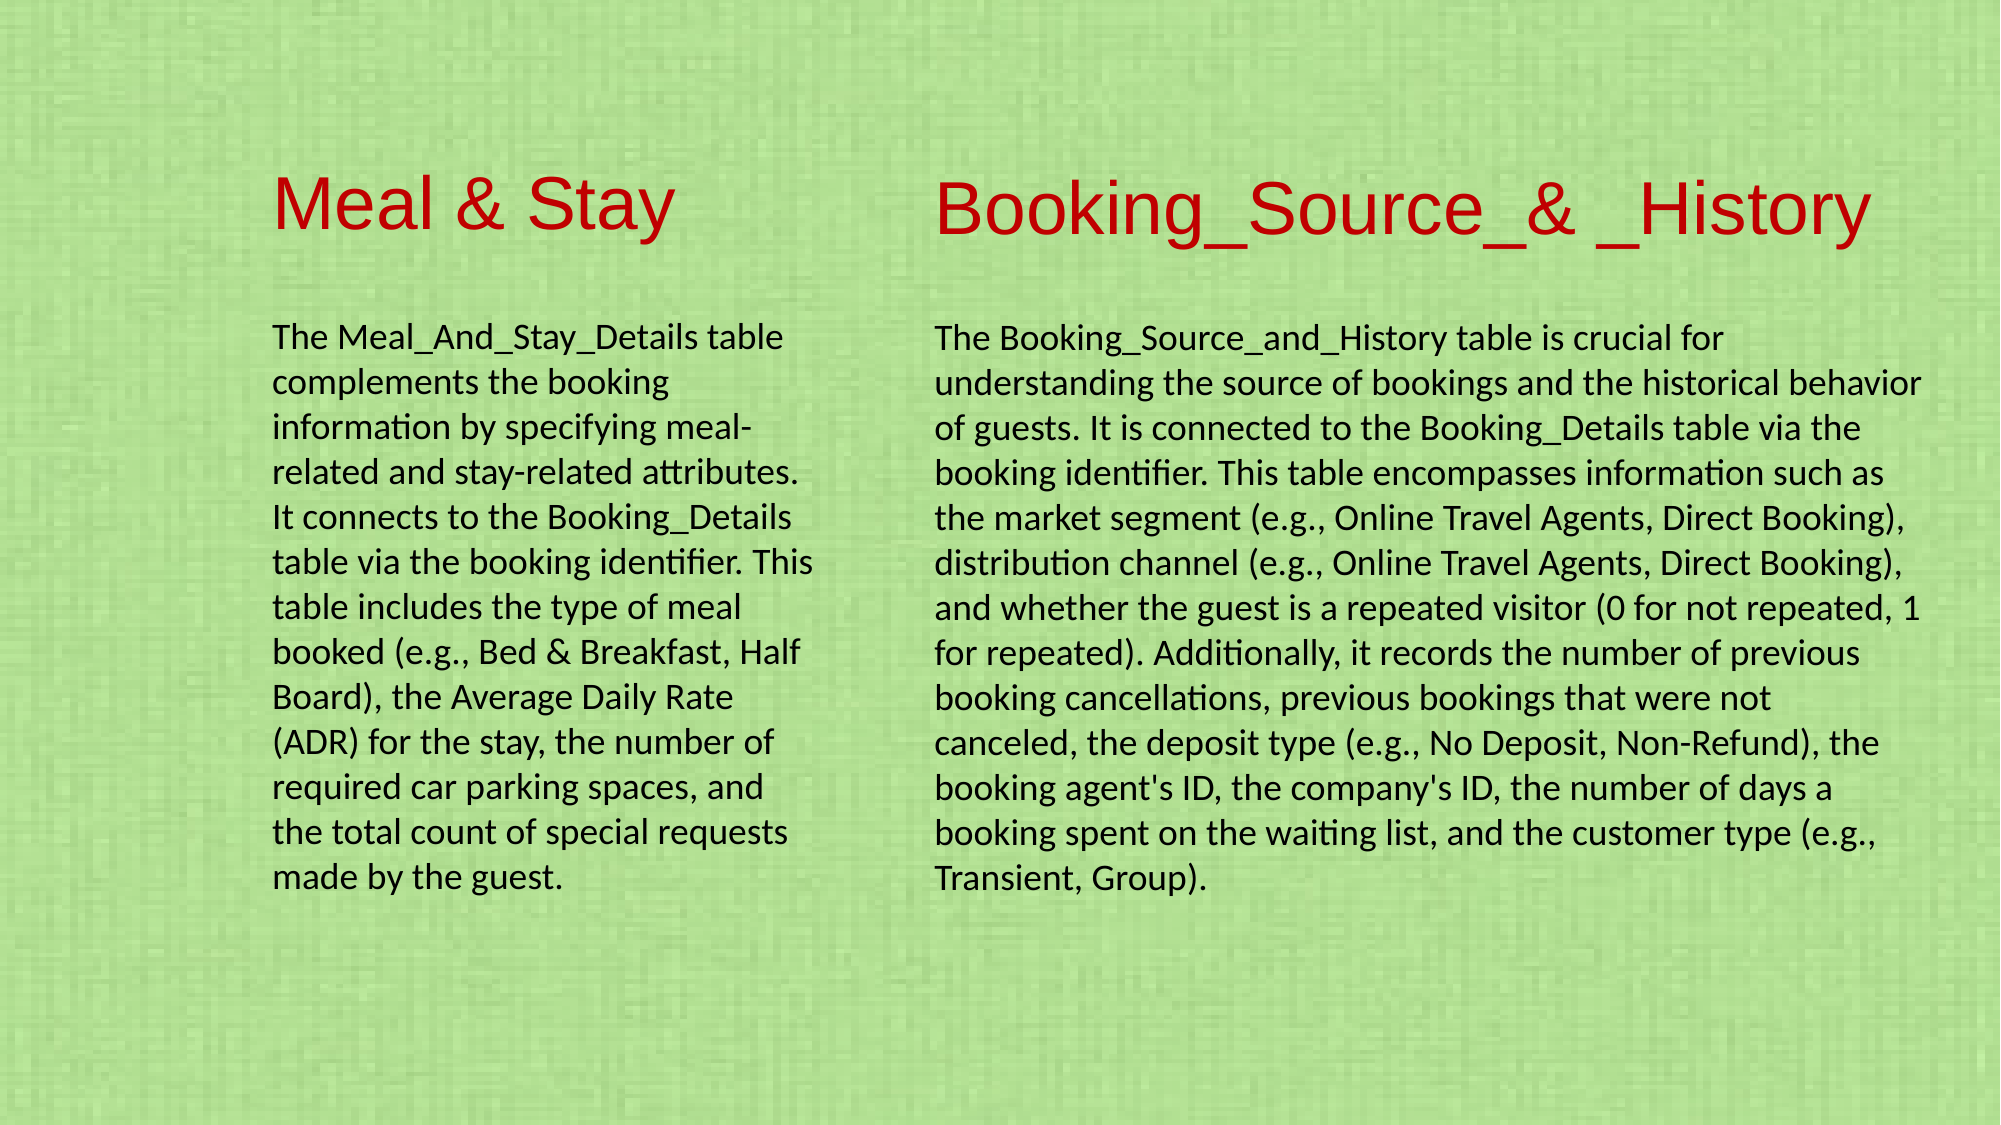

Meal & Stay
Booking_Source_& _History
The Meal_And_Stay_Details table complements the booking information by specifying meal-related and stay-related attributes. It connects to the Booking_Details table via the booking identifier. This table includes the type of meal booked (e.g., Bed & Breakfast, Half Board), the Average Daily Rate (ADR) for the stay, the number of required car parking spaces, and the total count of special requests made by the guest.
The Booking_Source_and_History table is crucial for understanding the source of bookings and the historical behavior of guests. It is connected to the Booking_Details table via the booking identifier. This table encompasses information such as the market segment (e.g., Online Travel Agents, Direct Booking), distribution channel (e.g., Online Travel Agents, Direct Booking), and whether the guest is a repeated visitor (0 for not repeated, 1 for repeated). Additionally, it records the number of previous booking cancellations, previous bookings that were not canceled, the deposit type (e.g., No Deposit, Non-Refund), the booking agent's ID, the company's ID, the number of days a booking spent on the waiting list, and the customer type (e.g., Transient, Group).